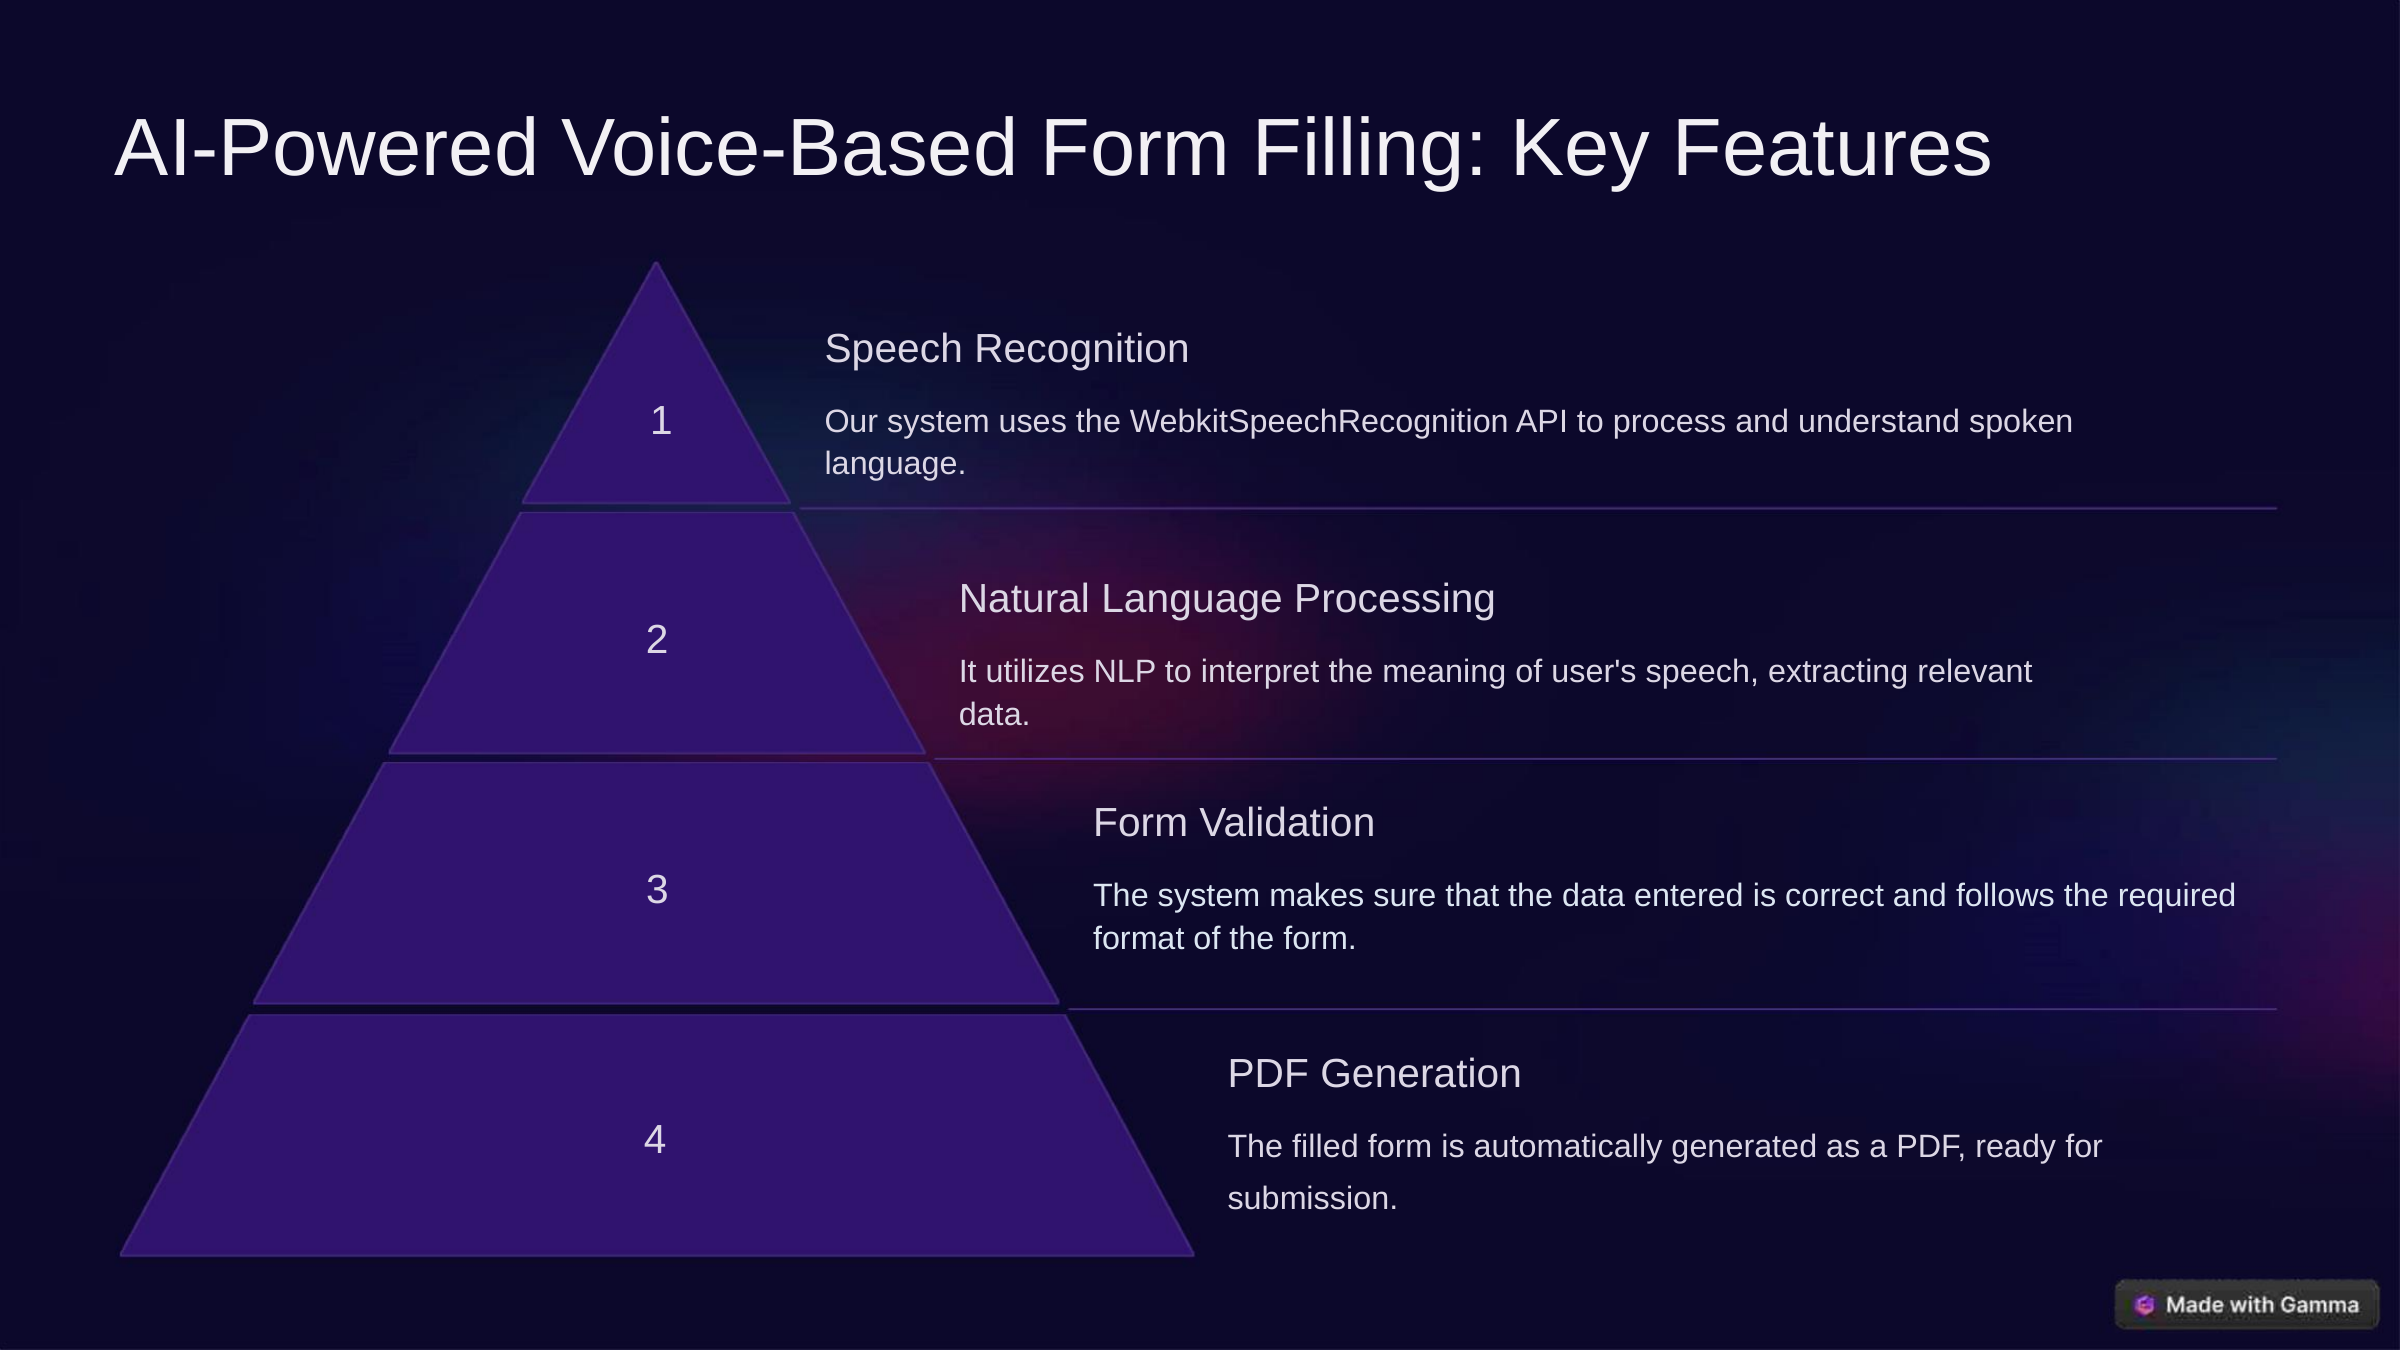

AI-Powered Voice-Based Form Filling: Key Features
Speech Recognition
Our system uses the WebkitSpeechRecognition API to process and understand spoken language.
1
Natural Language Processing
2
It utilizes NLP to interpret the meaning of user's speech, extracting relevant data.
Form Validation
3
The system makes sure that the data entered is correct and follows the required format of the form.
PDF Generation
4
The filled form is automatically generated as a PDF, ready for
submission.